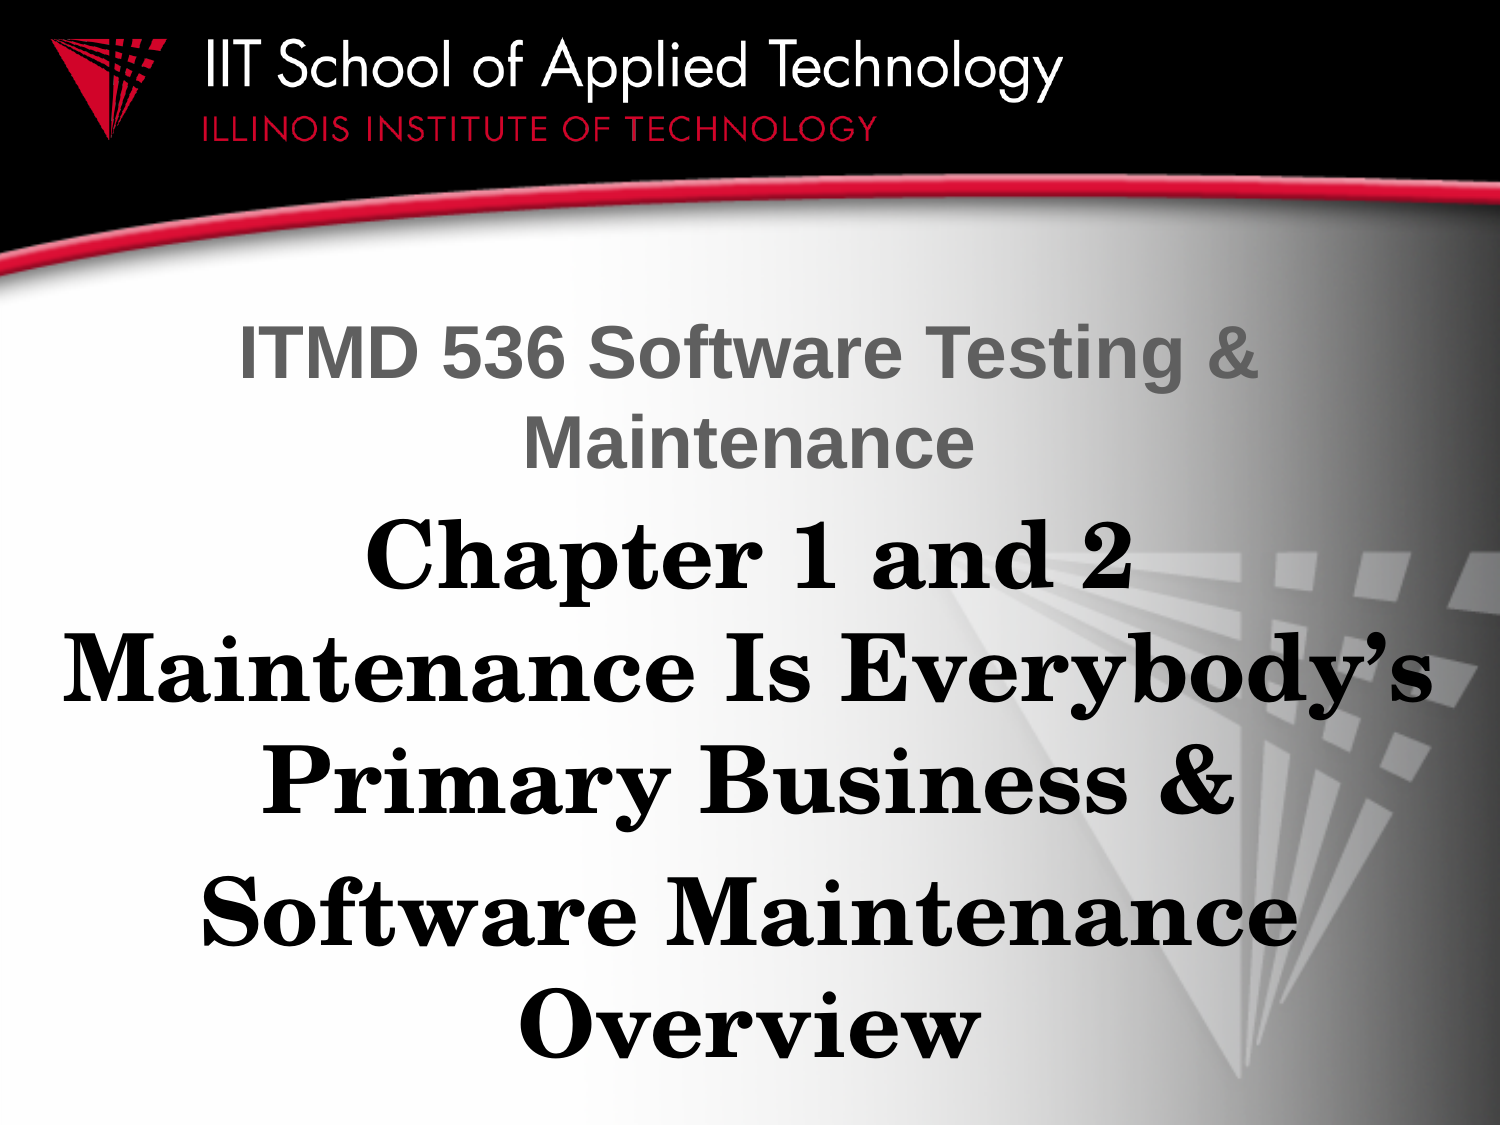

# ITMD 536 Software Testing & Maintenance
Chapter 1 and 2
Maintenance Is Everybody’s Primary Business &
Software Maintenance Overview